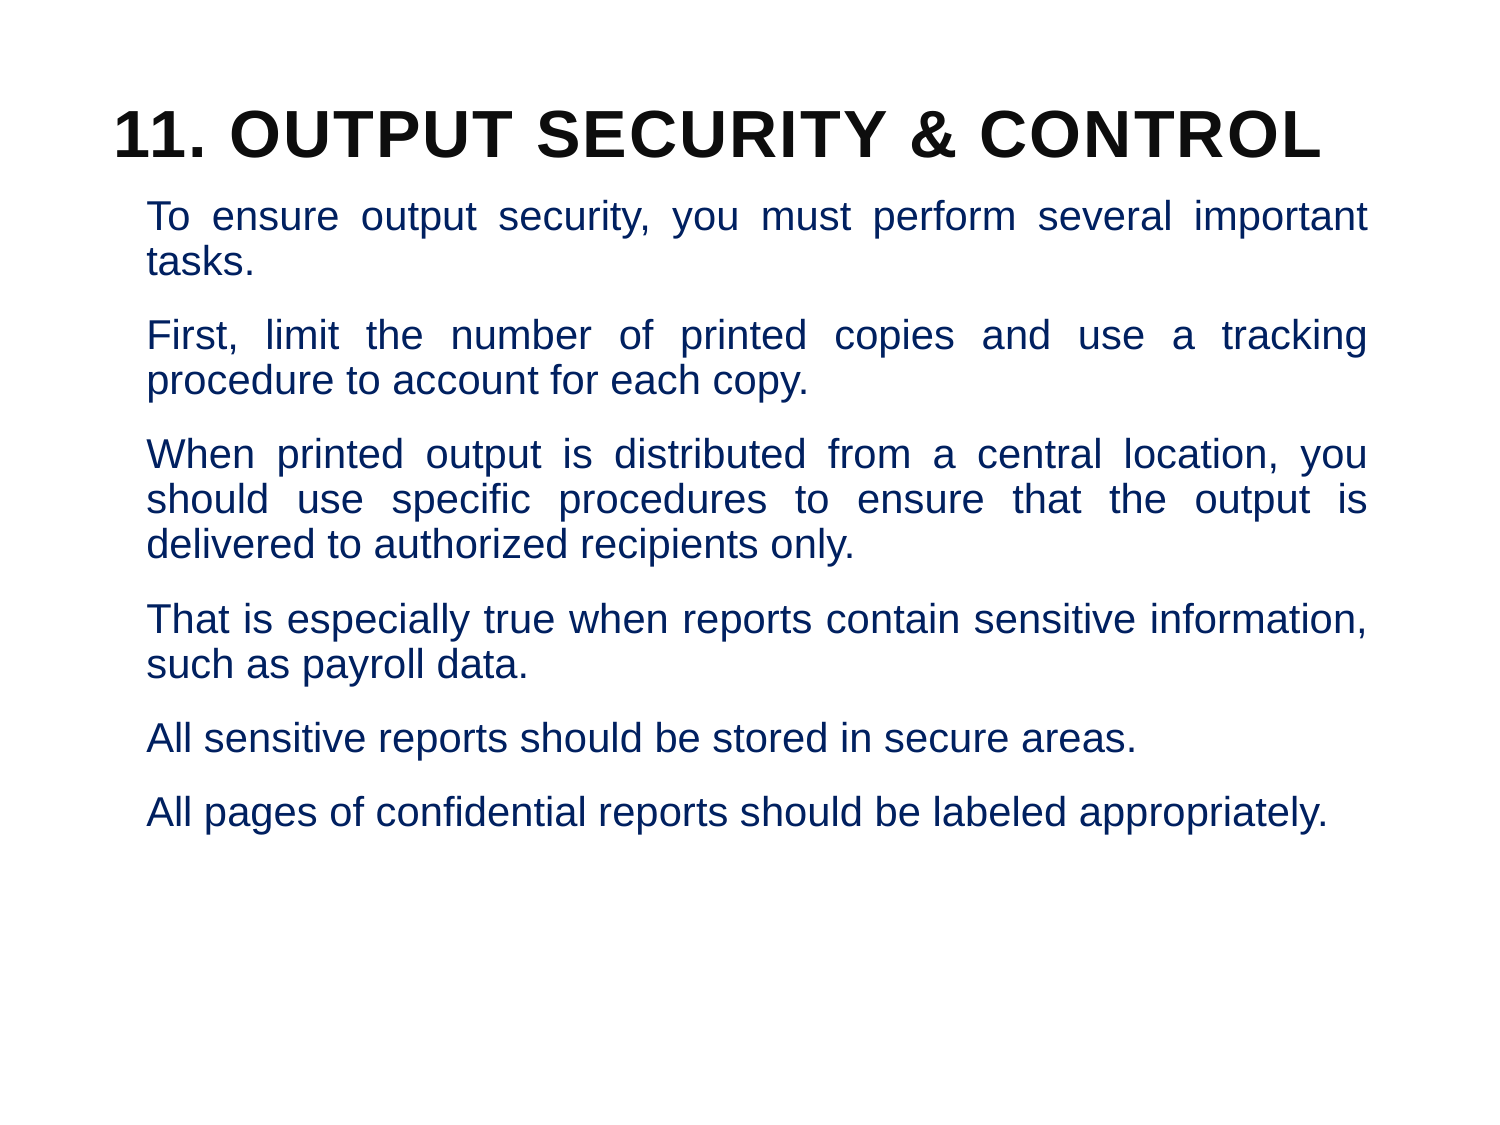

# 11. Output Security & Control
To ensure output security, you must perform several important tasks.
First, limit the number of printed copies and use a tracking procedure to account for each copy.
When printed output is distributed from a central location, you should use specific procedures to ensure that the output is delivered to authorized recipients only.
That is especially true when reports contain sensitive information, such as payroll data.
All sensitive reports should be stored in secure areas.
All pages of confidential reports should be labeled appropriately.